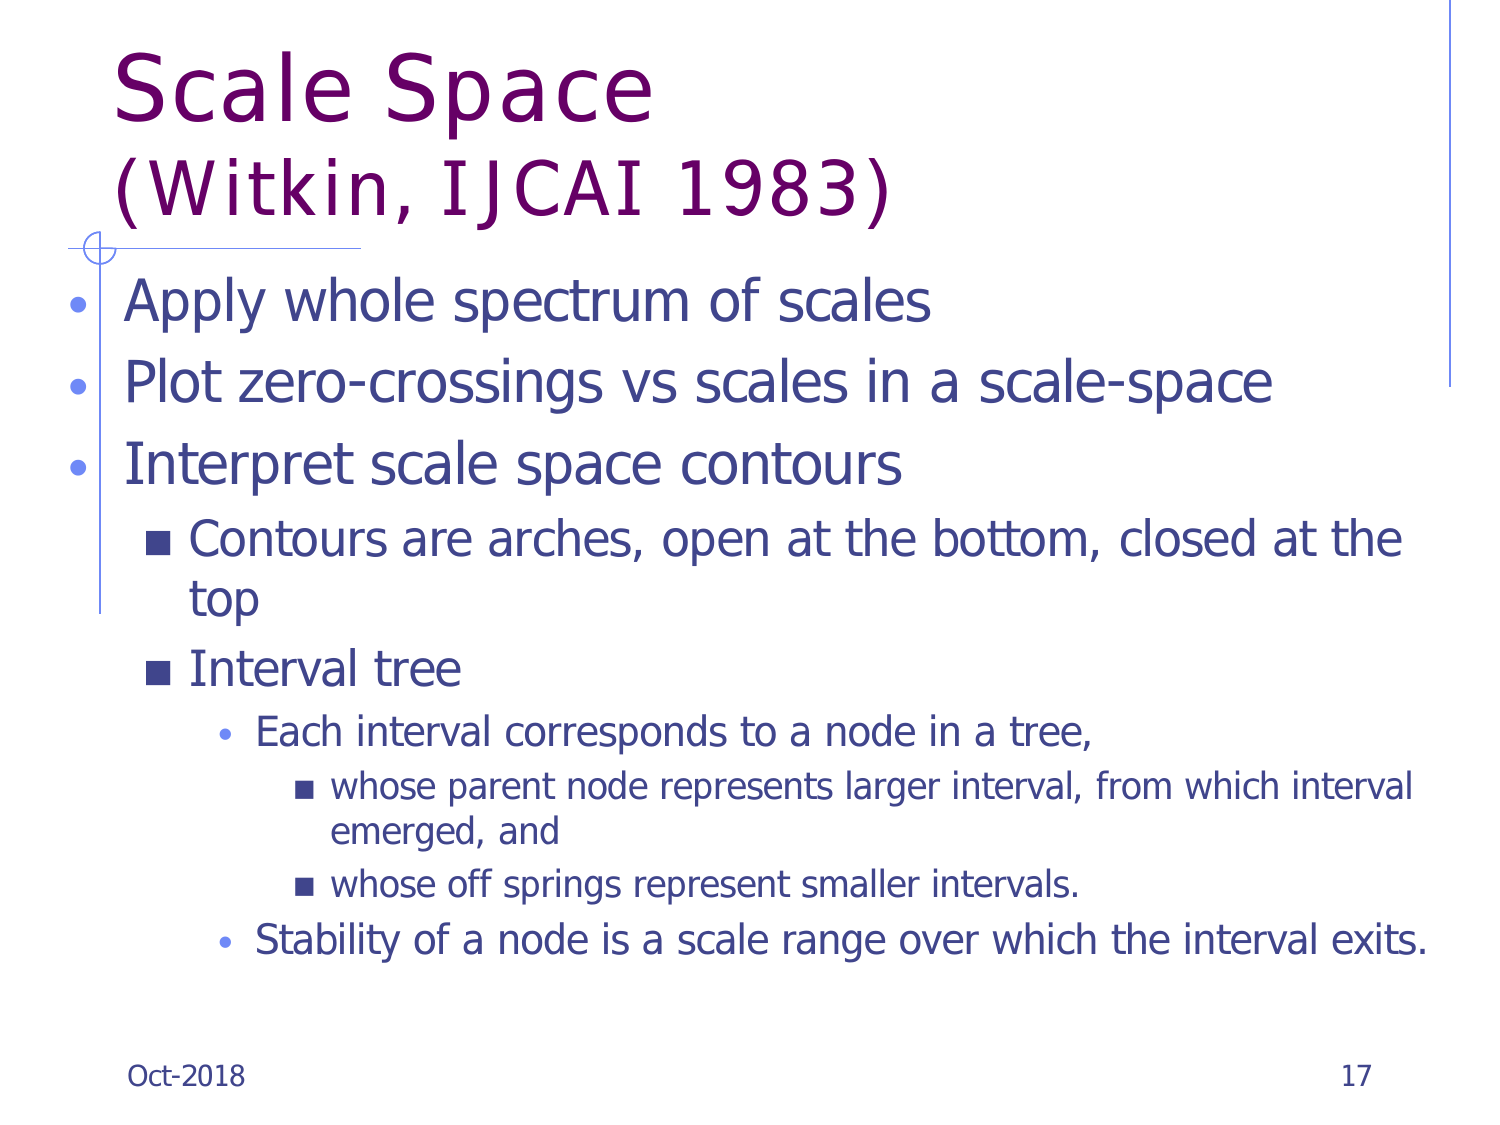

# Scale Space (Witkin, IJCAI 1983)
Apply whole spectrum of scales
Plot zero-crossings vs scales in a scale-space
Interpret scale space contours
Contours are arches, open at the bottom, closed at the top
Interval tree
Each interval corresponds to a node in a tree,
whose parent node represents larger interval, from which interval emerged, and
whose off springs represent smaller intervals.
Stability of a node is a scale range over which the interval exits.

Oct-2018
17